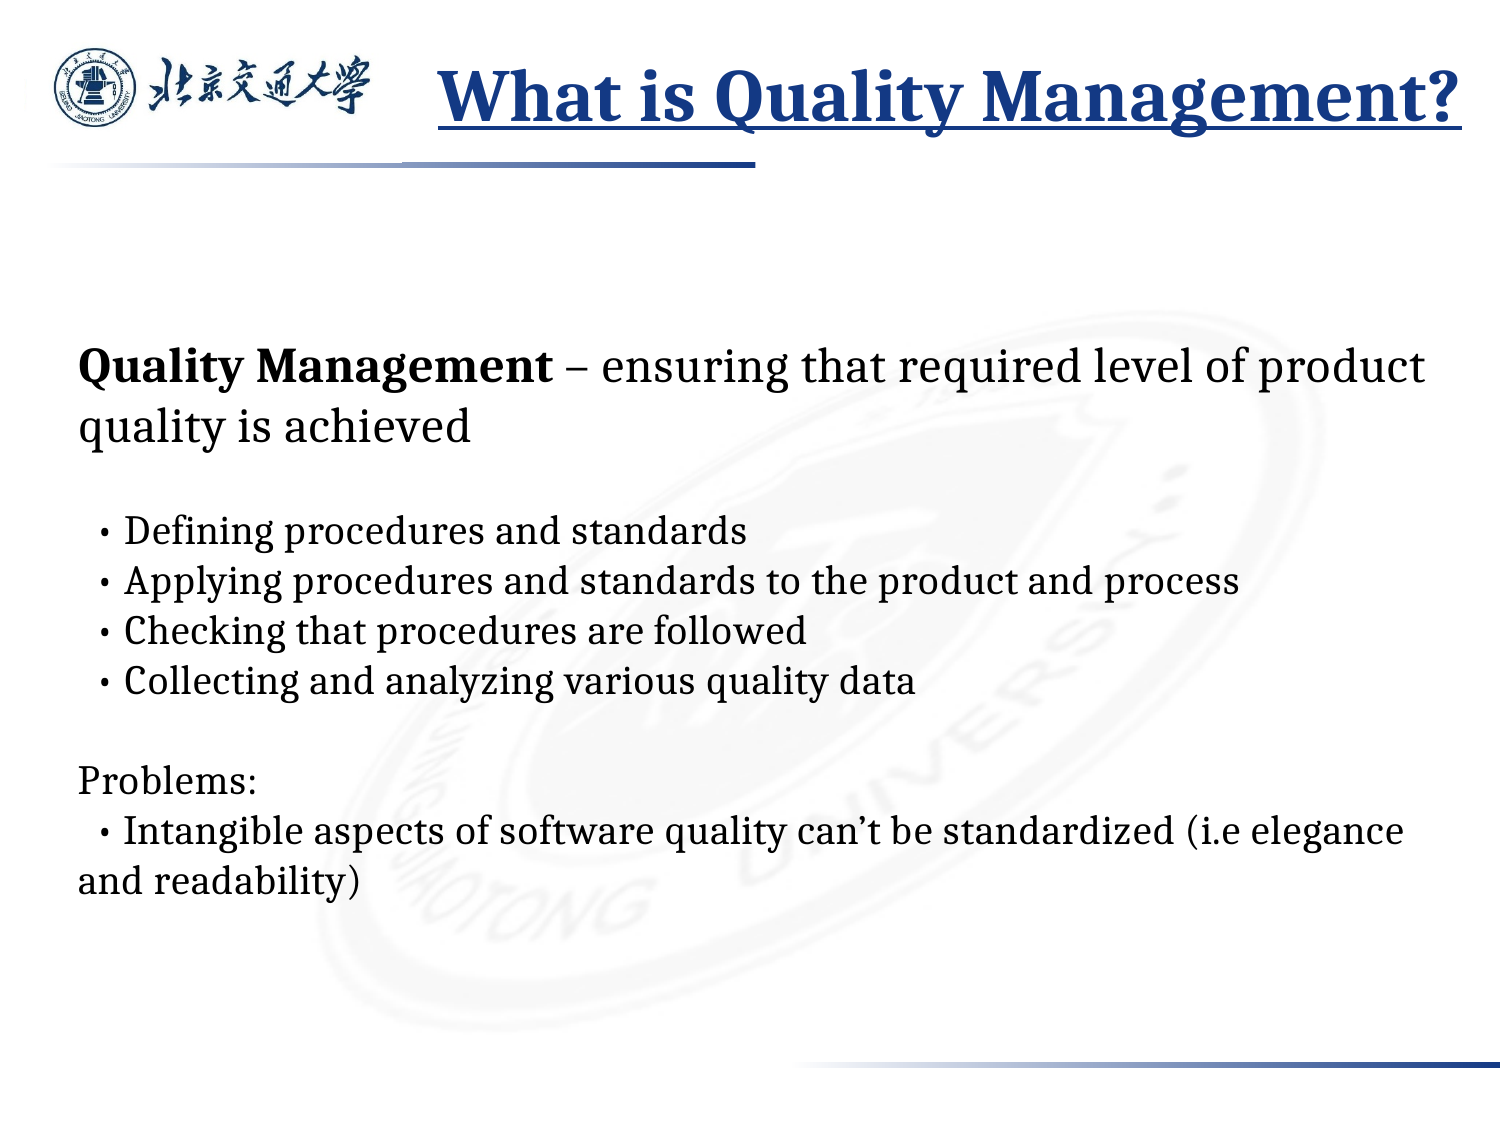

What is Quality Management?
Quality Management – ensuring that required level of product quality is achieved

  • Defining procedures and standards
  • Applying procedures and standards to the product and process
  • Checking that procedures are followed
  • Collecting and analyzing various quality data

Problems:
  • Intangible aspects of software quality can’t be standardized (i.e elegance and readability)